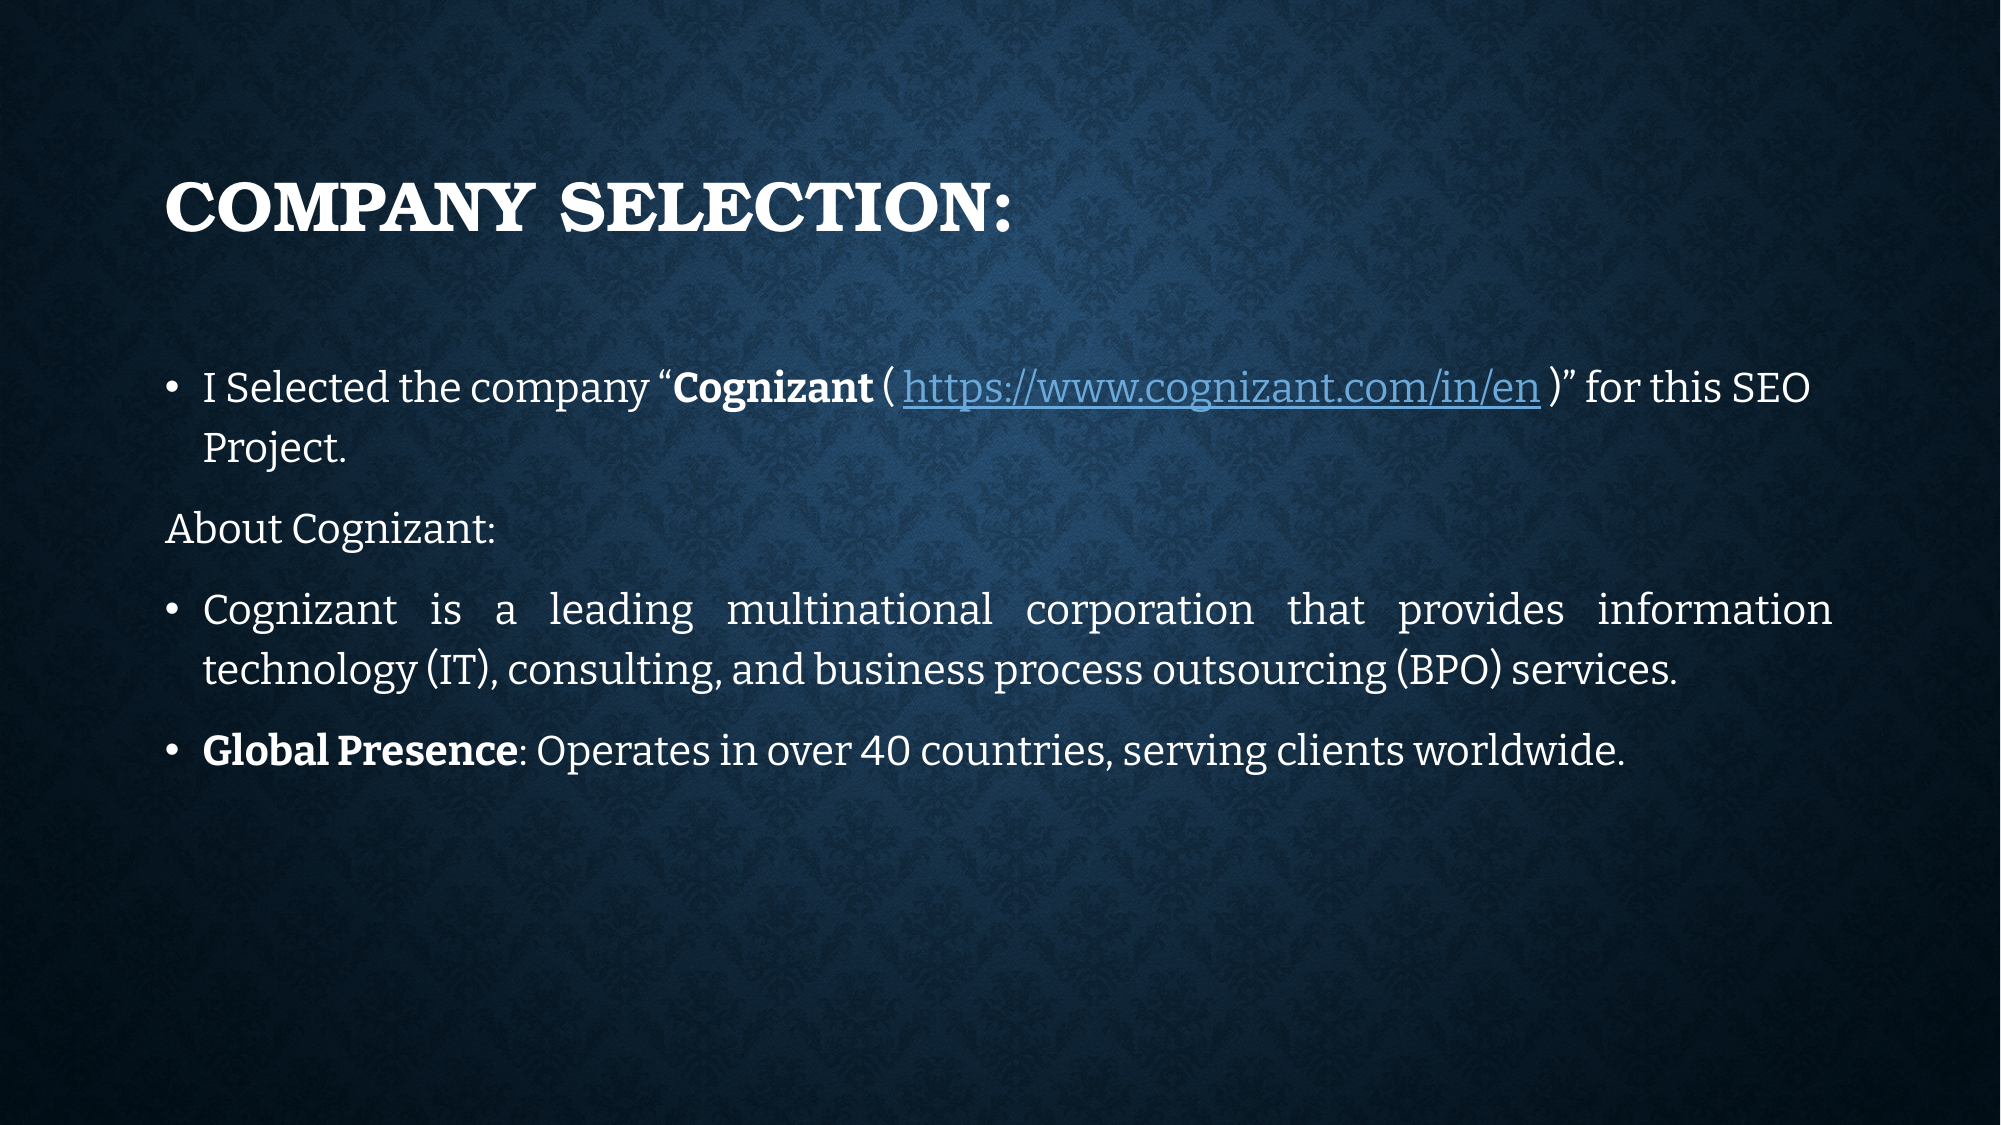

# Company Selection:
I Selected the company “Cognizant ( https://www.cognizant.com/in/en )” for this SEO Project.
About Cognizant:
Cognizant is a leading multinational corporation that provides information technology (IT), consulting, and business process outsourcing (BPO) services.
Global Presence: Operates in over 40 countries, serving clients worldwide.